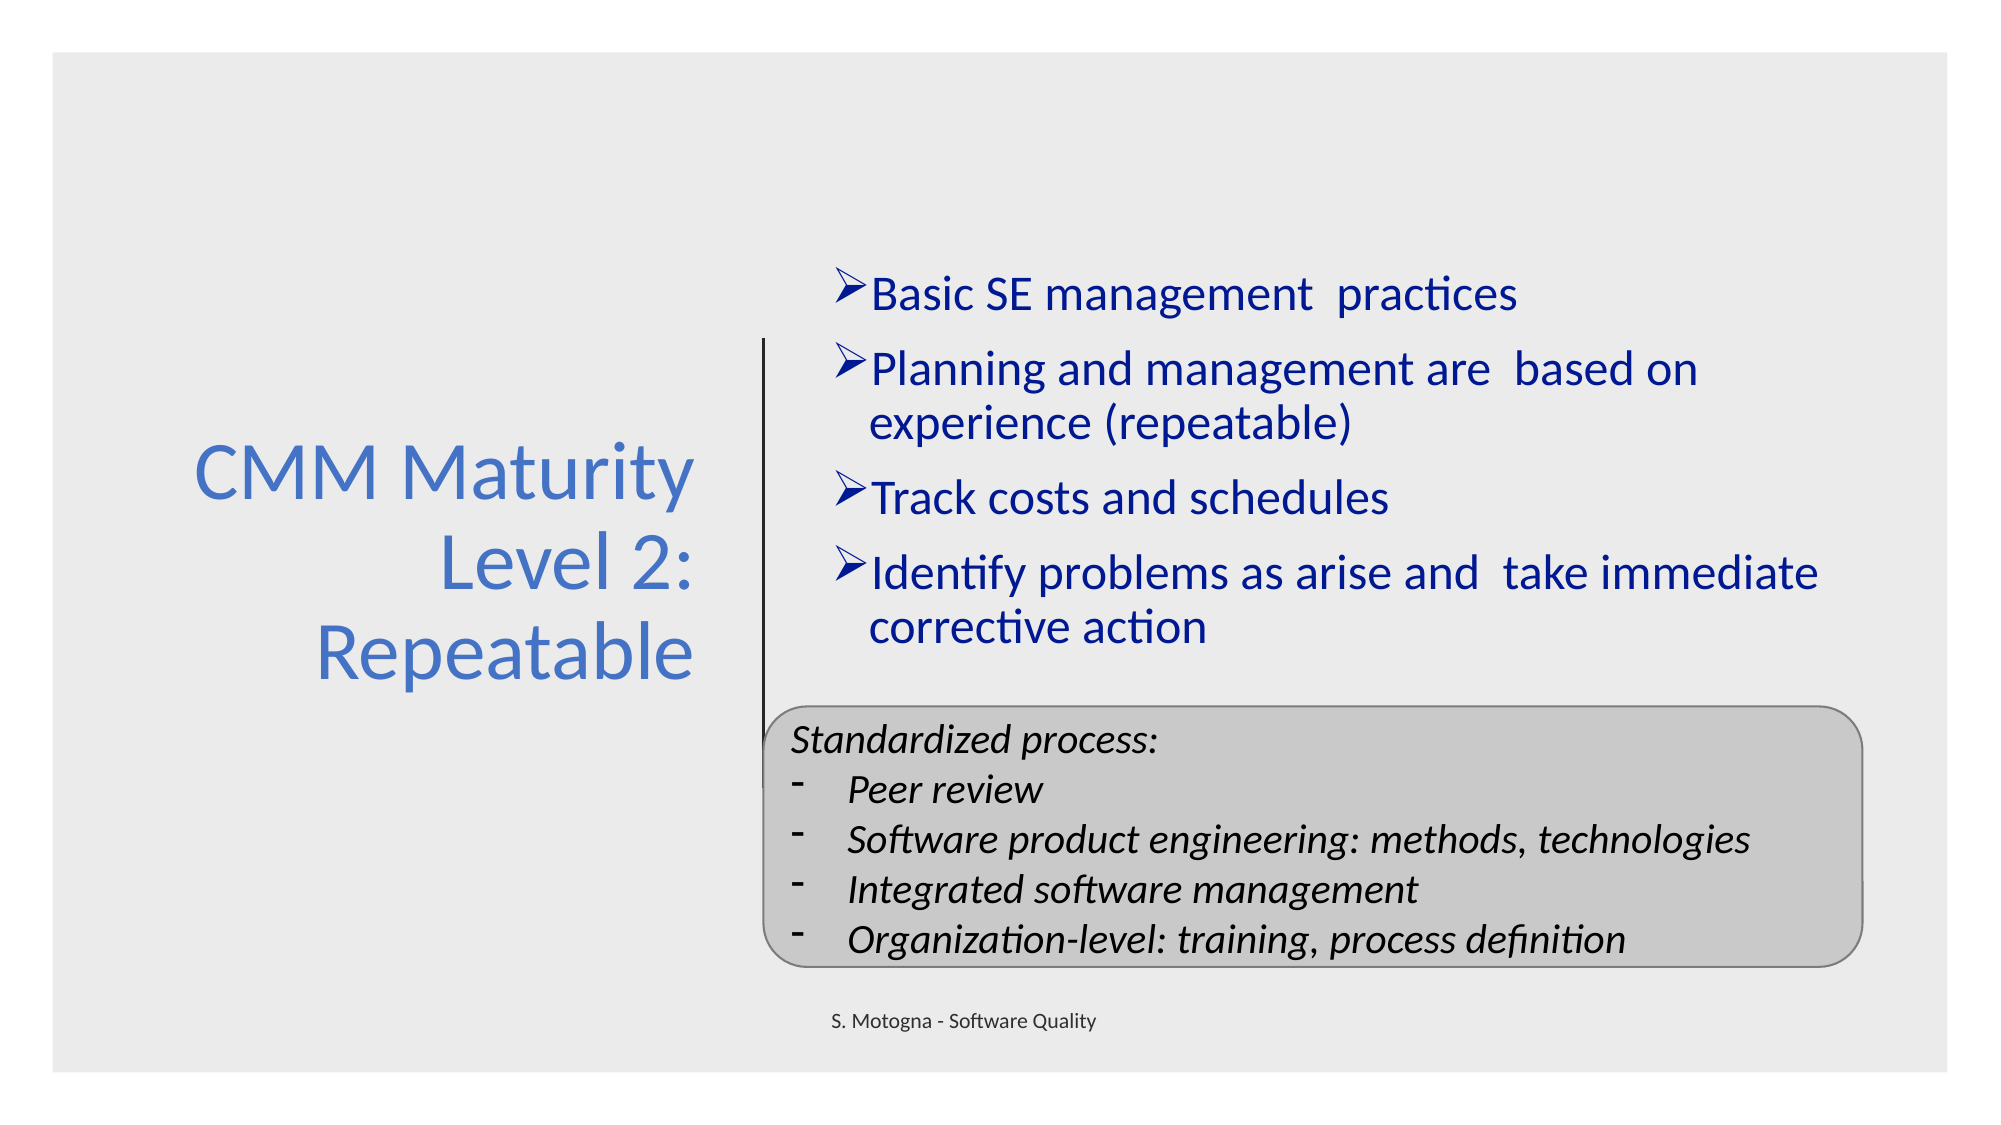

# CMM Maturity Level 2: Repeatable
Basic SE management  practices
Planning and management are  based on experience (repeatable)
Track costs and schedules
Identify problems as arise and  take immediate corrective action

Standardized process:
Peer review
Software product engineering: methods, technologies
Integrated software management
Organization-level: training, process definition
S. Motogna - Software Quality